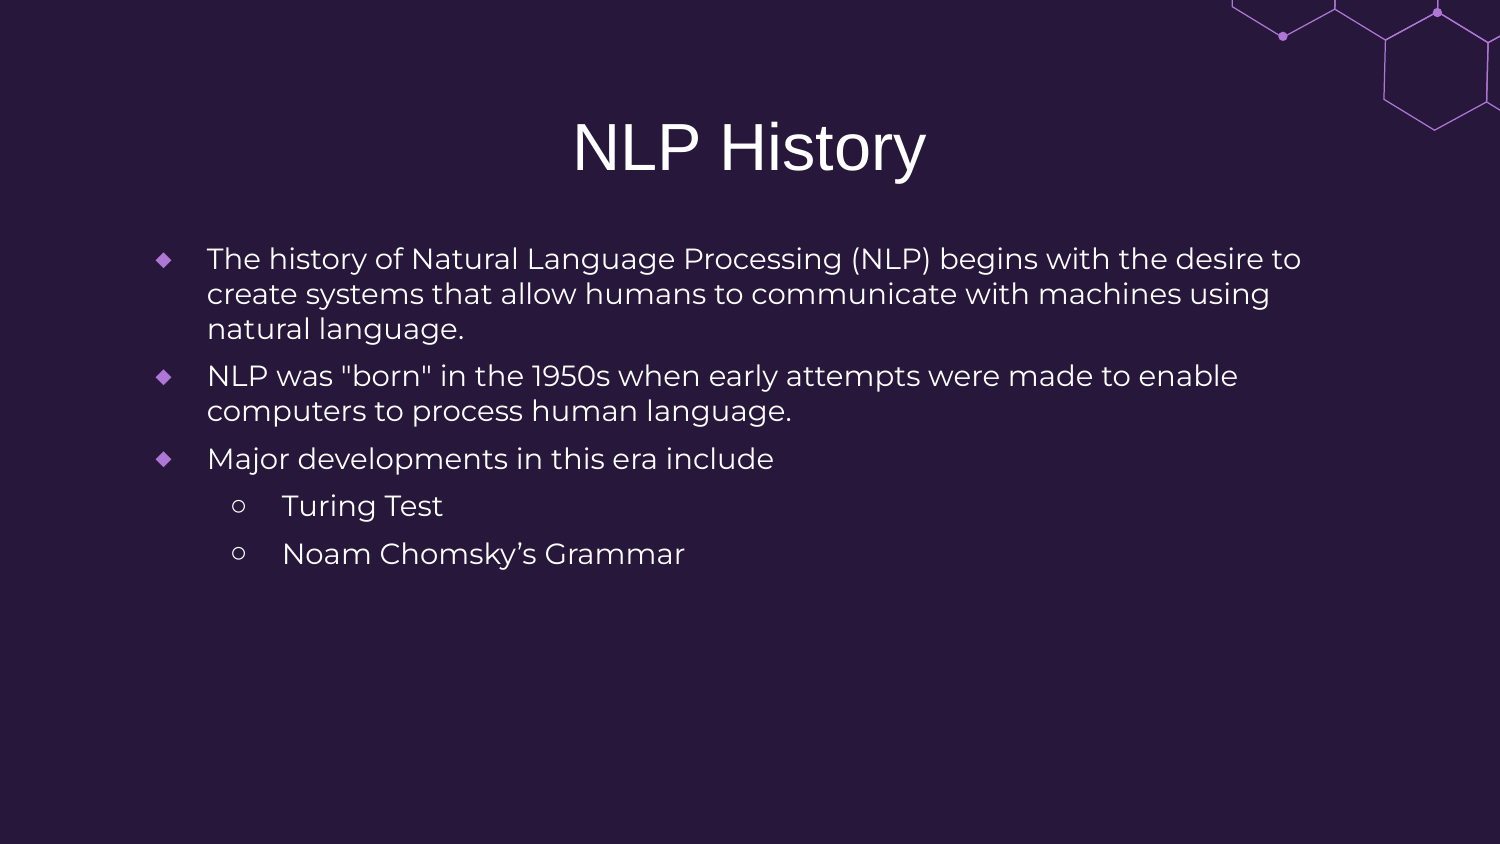

# NLP History
The history of Natural Language Processing (NLP) begins with the desire to create systems that allow humans to communicate with machines using natural language.
NLP was "born" in the 1950s when early attempts were made to enable computers to process human language.
Major developments in this era include
Turing Test
Noam Chomsky’s Grammar